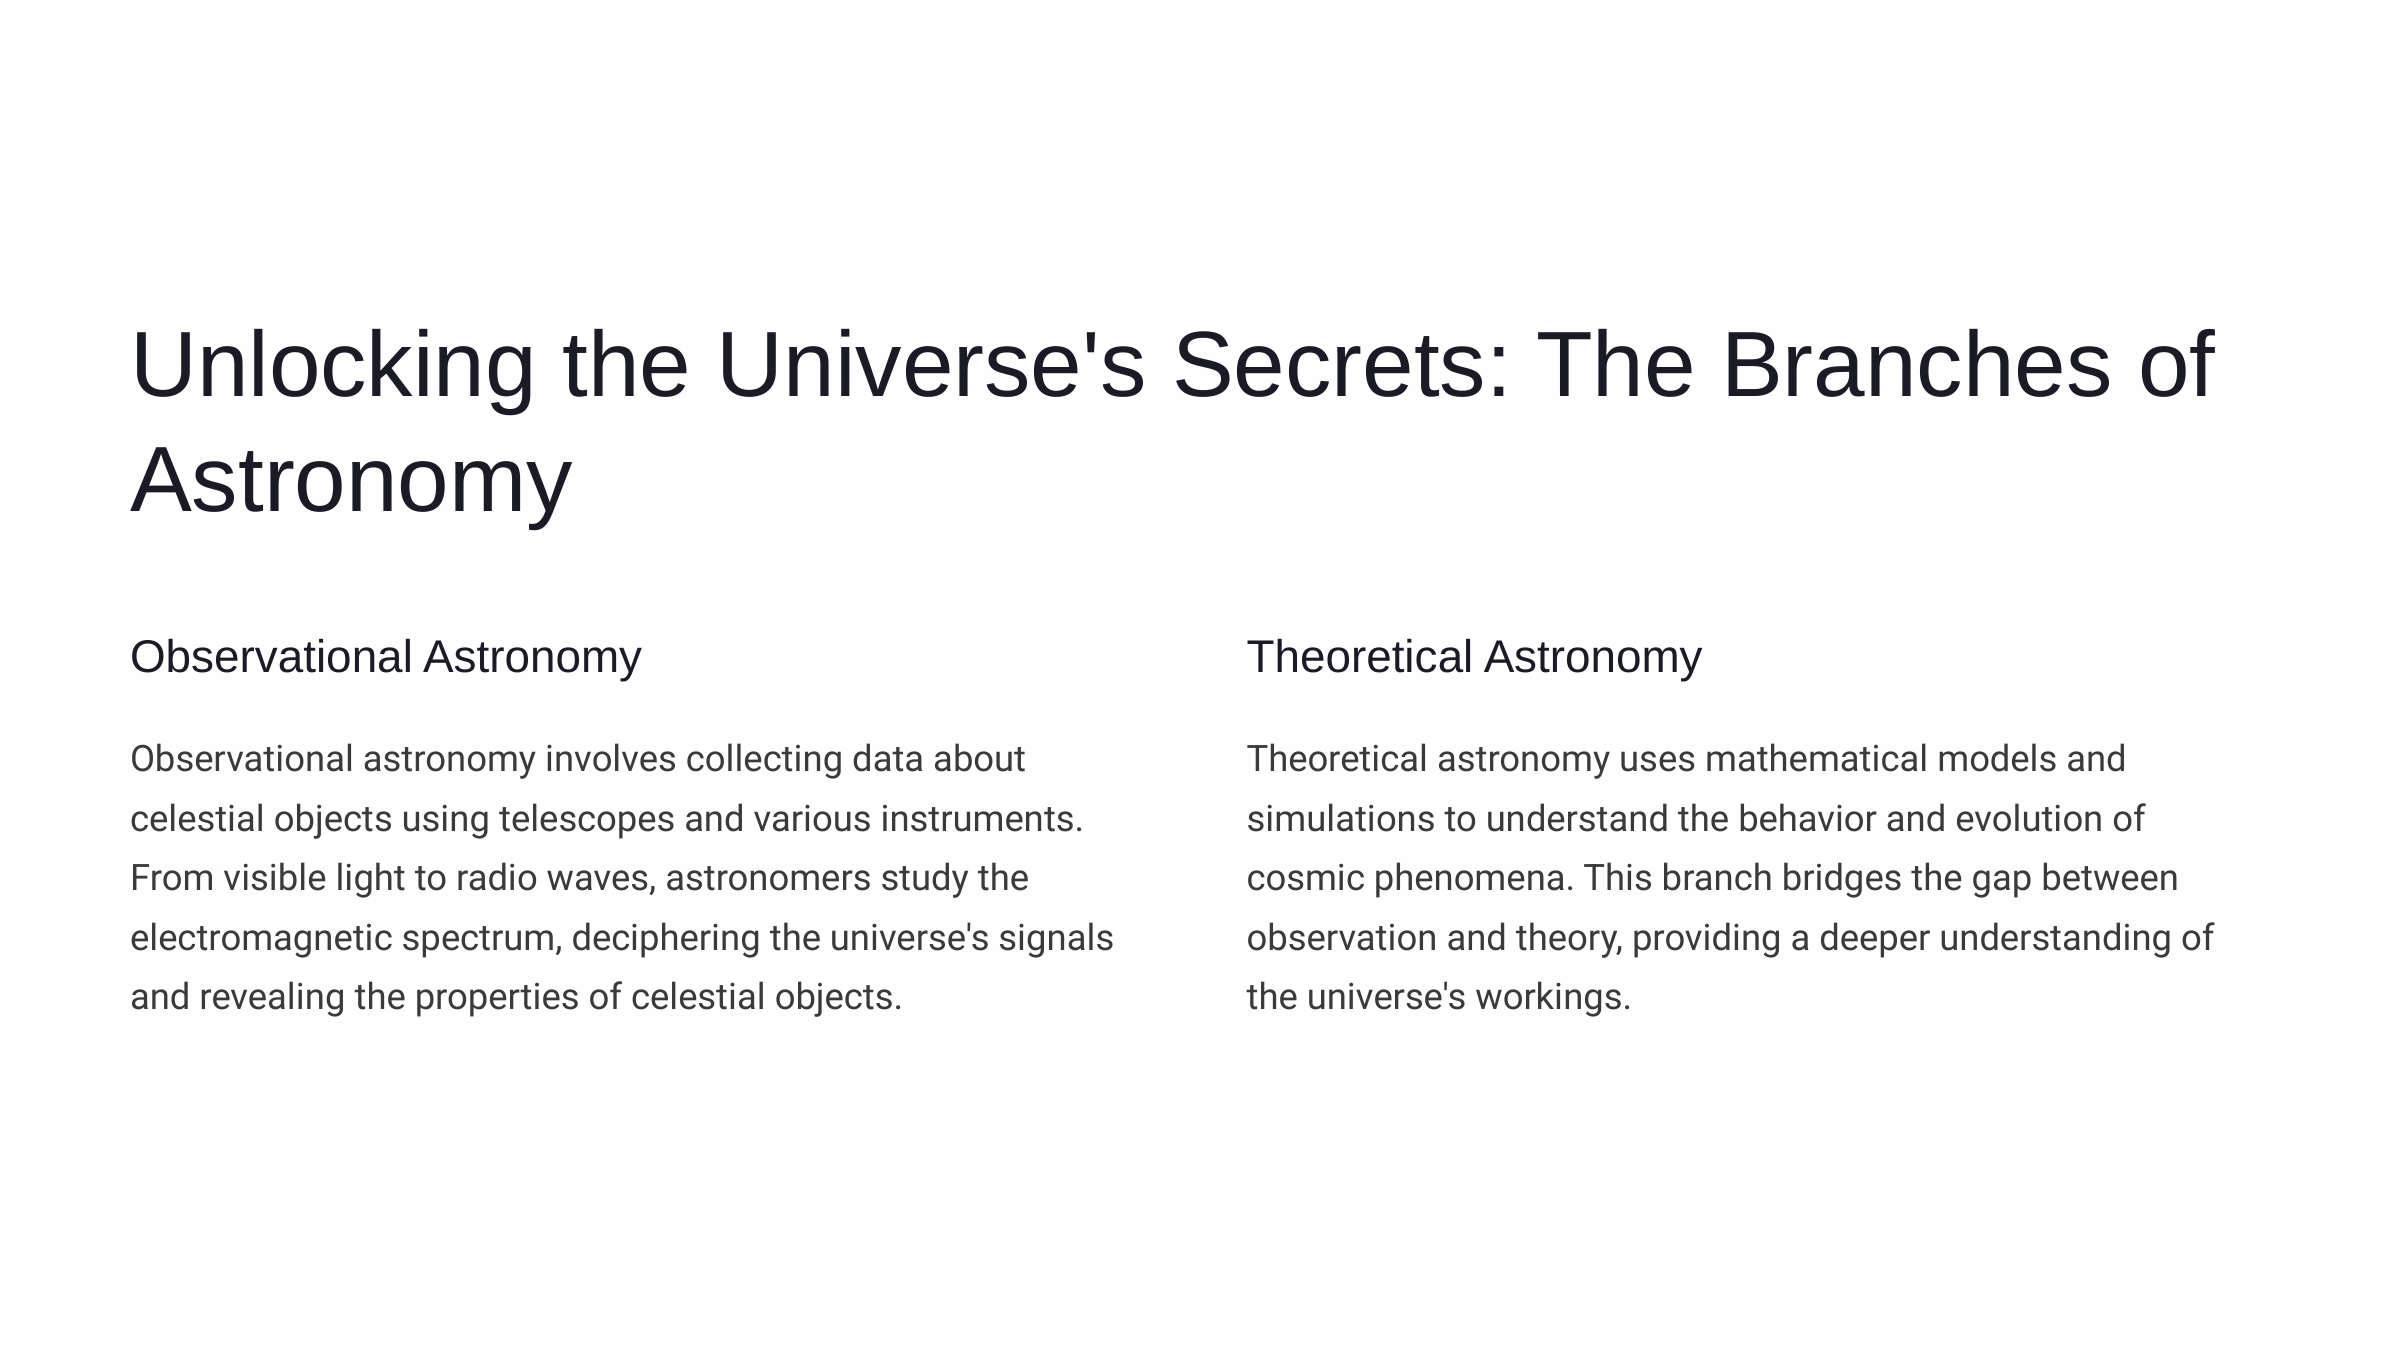

Unlocking the Universe's Secrets: The Branches of Astronomy
Observational Astronomy
Theoretical Astronomy
Observational astronomy involves collecting data about celestial objects using telescopes and various instruments. From visible light to radio waves, astronomers study the electromagnetic spectrum, deciphering the universe's signals and revealing the properties of celestial objects.
Theoretical astronomy uses mathematical models and simulations to understand the behavior and evolution of cosmic phenomena. This branch bridges the gap between observation and theory, providing a deeper understanding of the universe's workings.